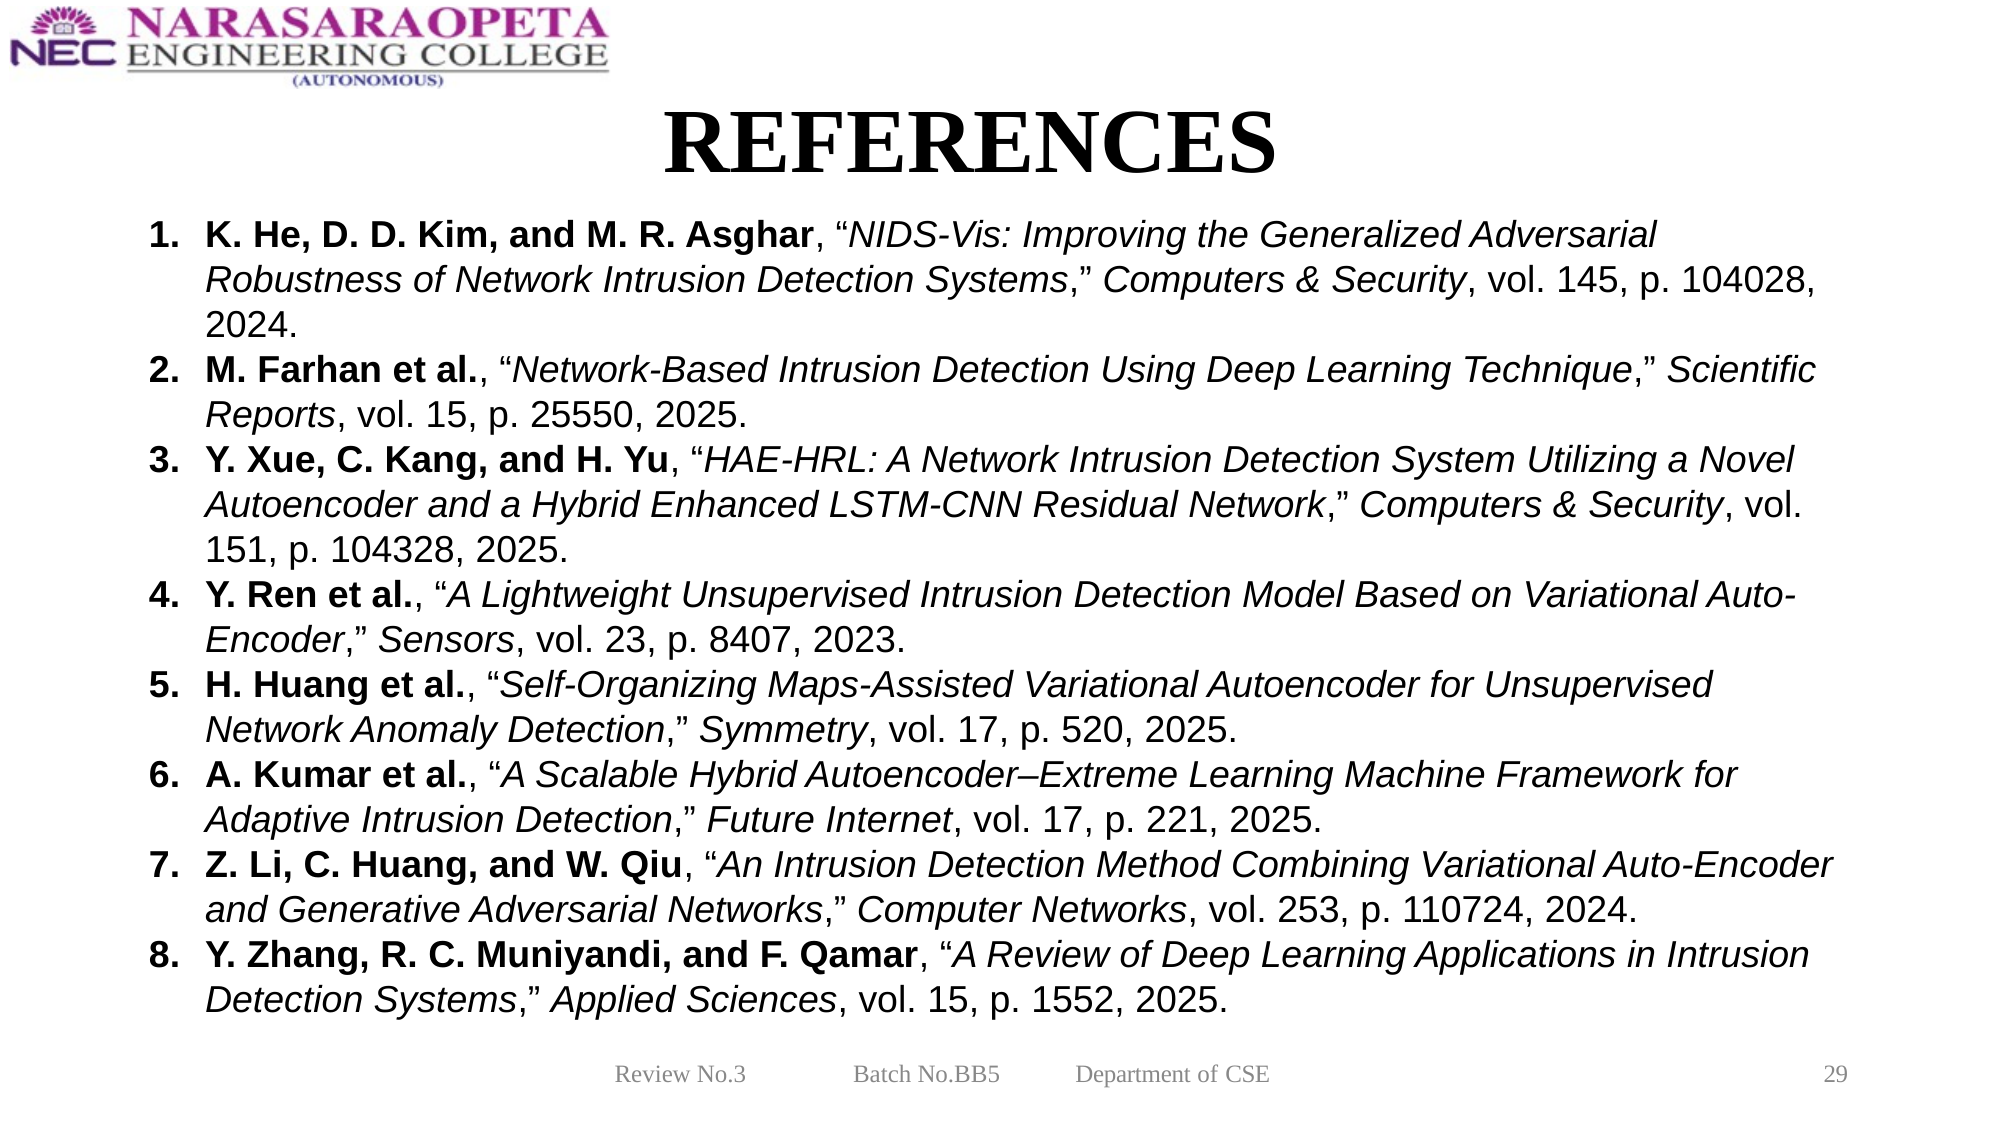

# REFERENCES
K. He, D. D. Kim, and M. R. Asghar, “NIDS-Vis: Improving the Generalized Adversarial Robustness of Network Intrusion Detection Systems,” Computers & Security, vol. 145, p. 104028, 2024.
M. Farhan et al., “Network-Based Intrusion Detection Using Deep Learning Technique,” Scientific Reports, vol. 15, p. 25550, 2025.
Y. Xue, C. Kang, and H. Yu, “HAE-HRL: A Network Intrusion Detection System Utilizing a Novel Autoencoder and a Hybrid Enhanced LSTM-CNN Residual Network,” Computers & Security, vol. 151, p. 104328, 2025.
Y. Ren et al., “A Lightweight Unsupervised Intrusion Detection Model Based on Variational Auto-Encoder,” Sensors, vol. 23, p. 8407, 2023.
H. Huang et al., “Self-Organizing Maps-Assisted Variational Autoencoder for Unsupervised Network Anomaly Detection,” Symmetry, vol. 17, p. 520, 2025.
A. Kumar et al., “A Scalable Hybrid Autoencoder–Extreme Learning Machine Framework for Adaptive Intrusion Detection,” Future Internet, vol. 17, p. 221, 2025.
Z. Li, C. Huang, and W. Qiu, “An Intrusion Detection Method Combining Variational Auto-Encoder and Generative Adversarial Networks,” Computer Networks, vol. 253, p. 110724, 2024.
Y. Zhang, R. C. Muniyandi, and F. Qamar, “A Review of Deep Learning Applications in Intrusion Detection Systems,” Applied Sciences, vol. 15, p. 1552, 2025.

Review No.3
Batch No.BB5
Department of CSE
29